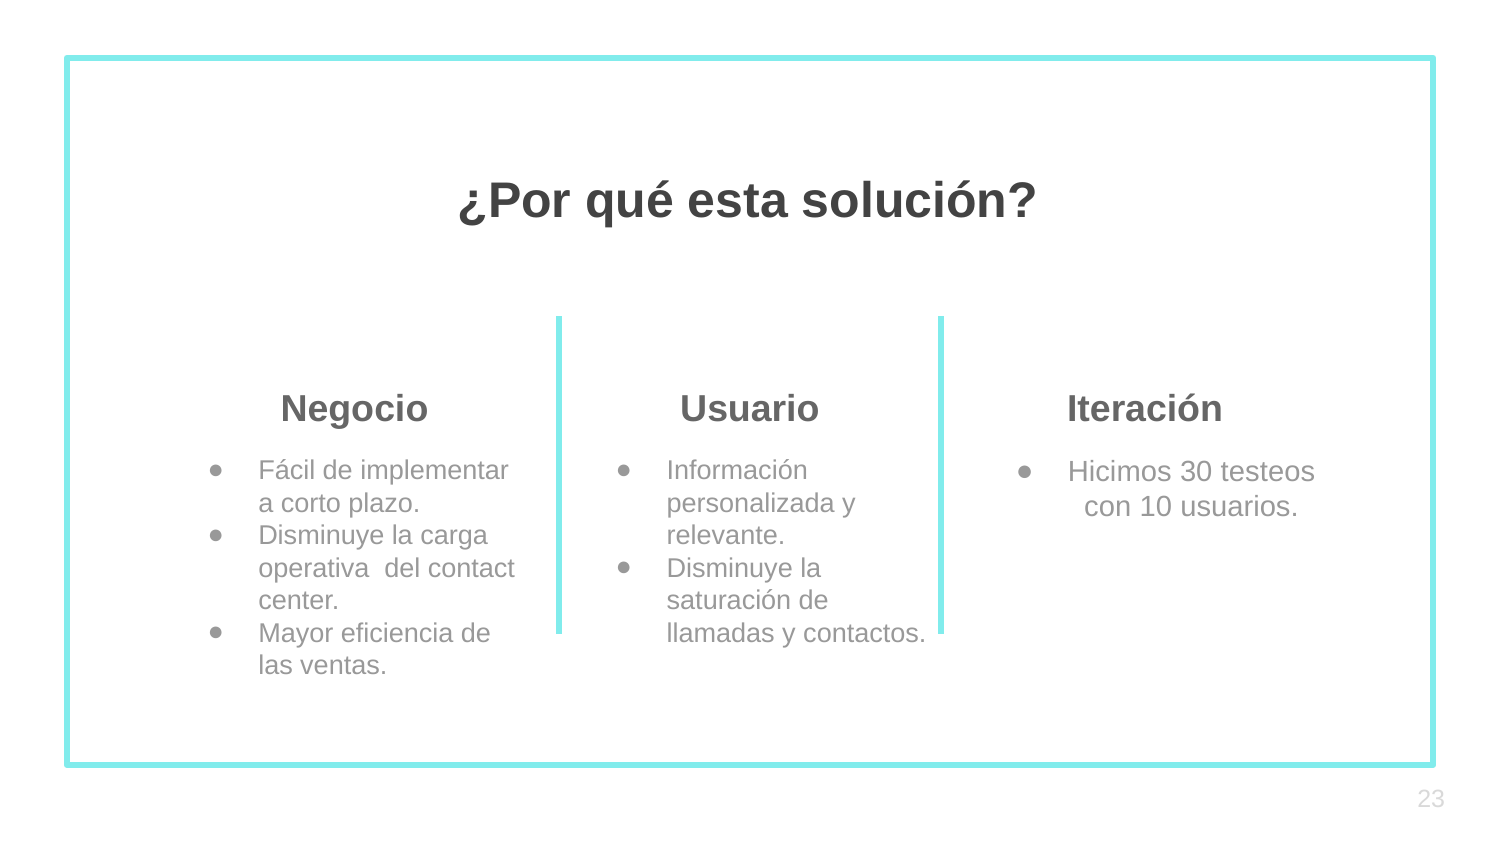

# ¿Por qué esta solución?
Negocio
Usuario
Iteración
Fácil de implementar a corto plazo.
Disminuye la carga operativa  del contact center.
Mayor eficiencia de las ventas.
Información personalizada y relevante.
Disminuye la saturación de llamadas y contactos.
Hicimos 30 testeos con 10 usuarios.

23